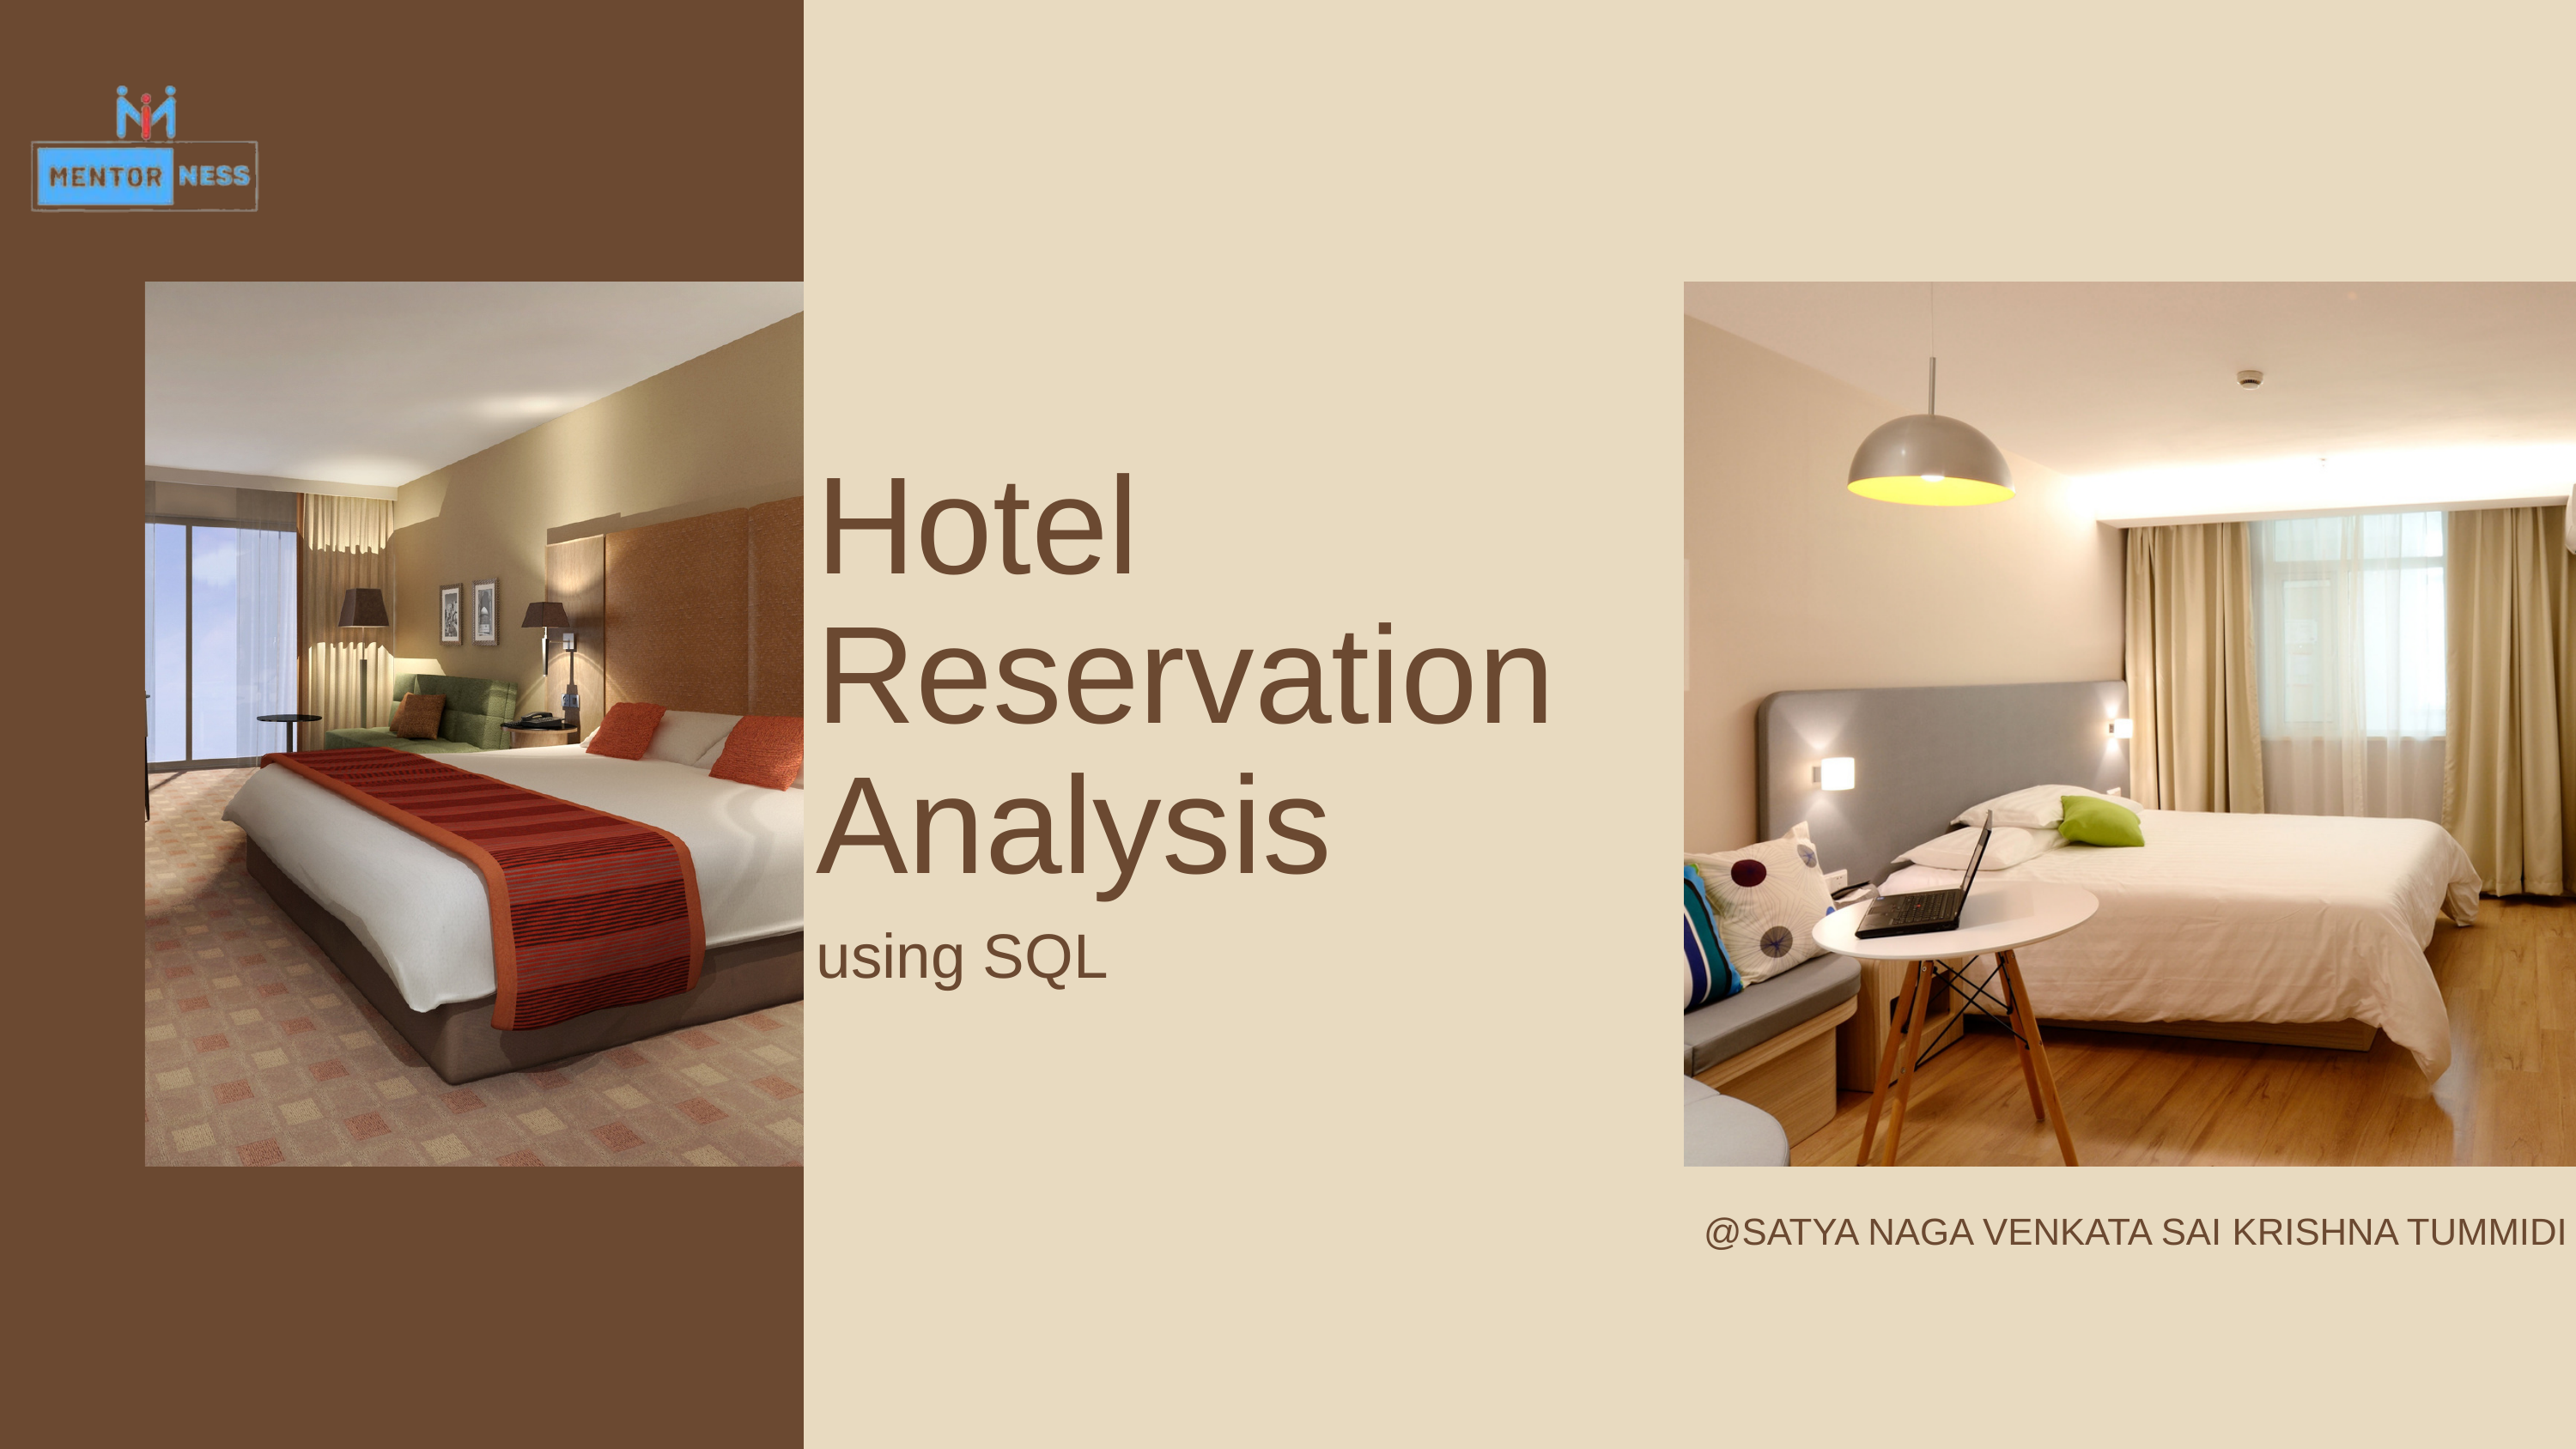

Hotel
Reservation
Analysis
using SQL
@SATYA NAGA VENKATA SAI KRISHNA TUMMIDI